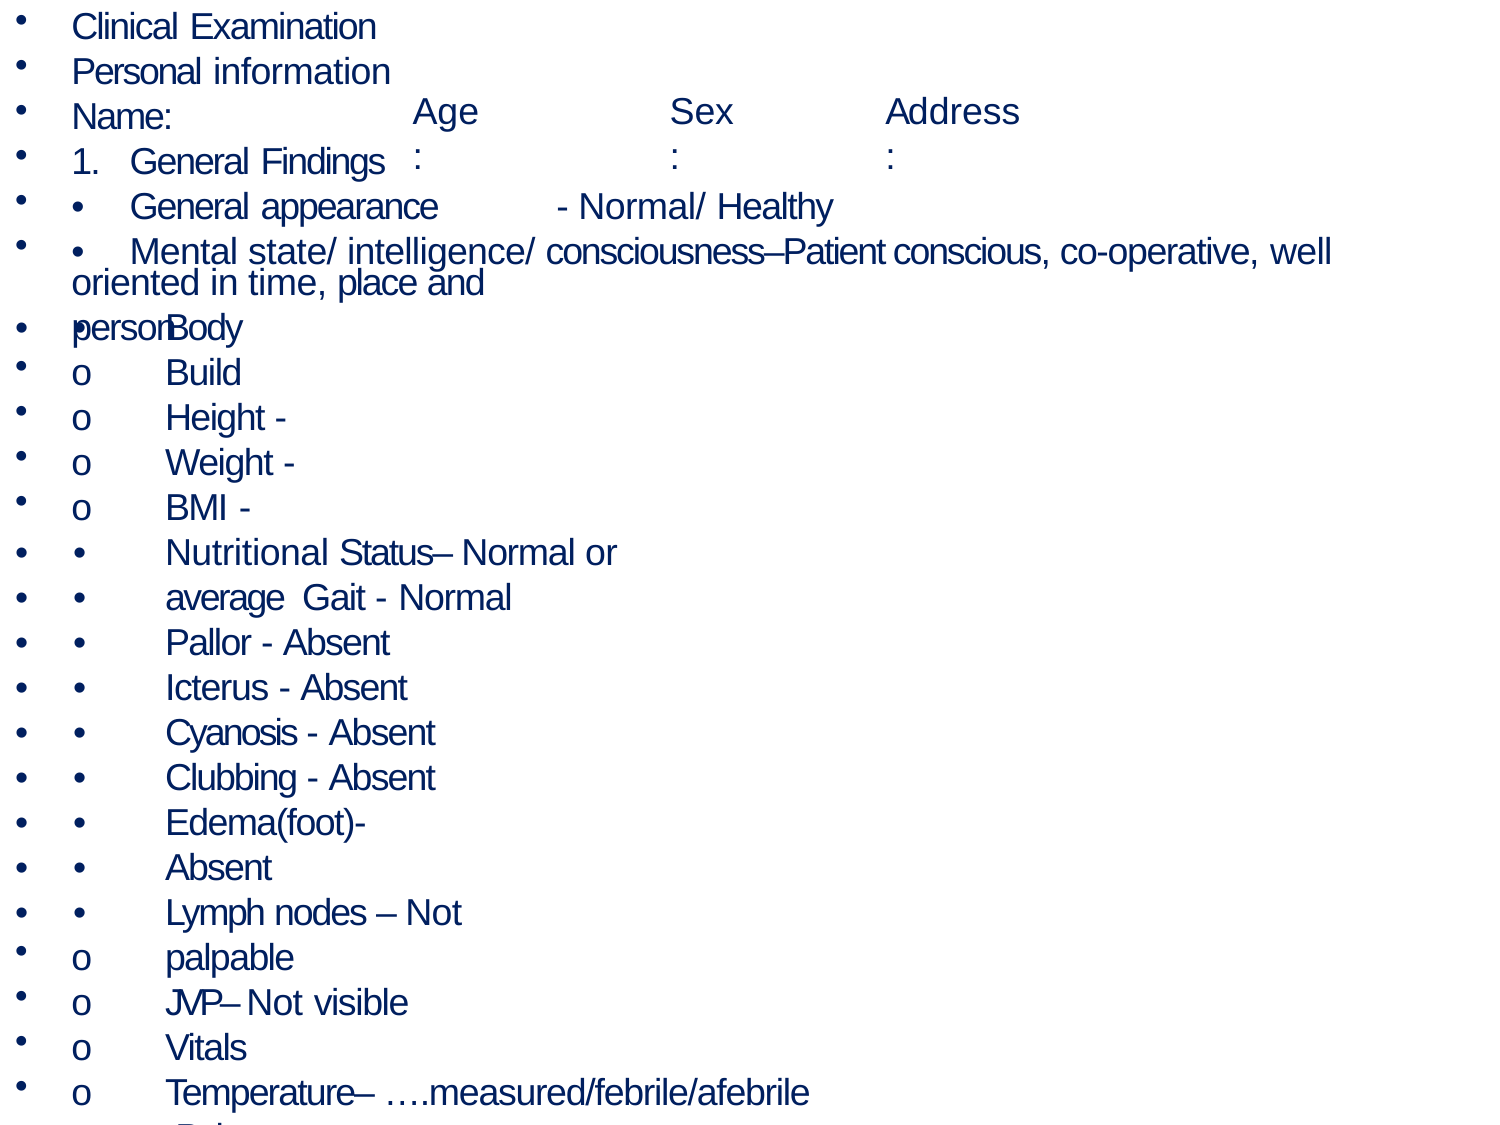

Clinical Examination
Personal information
Name:
1.	General Findings
•	General appearance	- Normal/ Healthy
•	Mental state/ intelligence/ consciousness–Patient conscious, co-operative, well
Age:
Sex:
Address:
oriented in time, place and person
•	•
o
o
o
o
•	•
•	•
•	•
•	•
•	•
•	•
•	•
•	•
•	•
o
o
o
o
Body Build  Height -  Weight -  BMI -
Nutritional Status– Normal or average  Gait - Normal
Pallor - Absent  Icterus - Absent  Cyanosis - Absent  Clubbing - Absent  Edema(foot)- Absent
Lymph nodes – Not palpable
JVP– Not visible
Vitals
Temperature– ….measured/febrile/afebrile  Pulse -
Respiration -  BP -